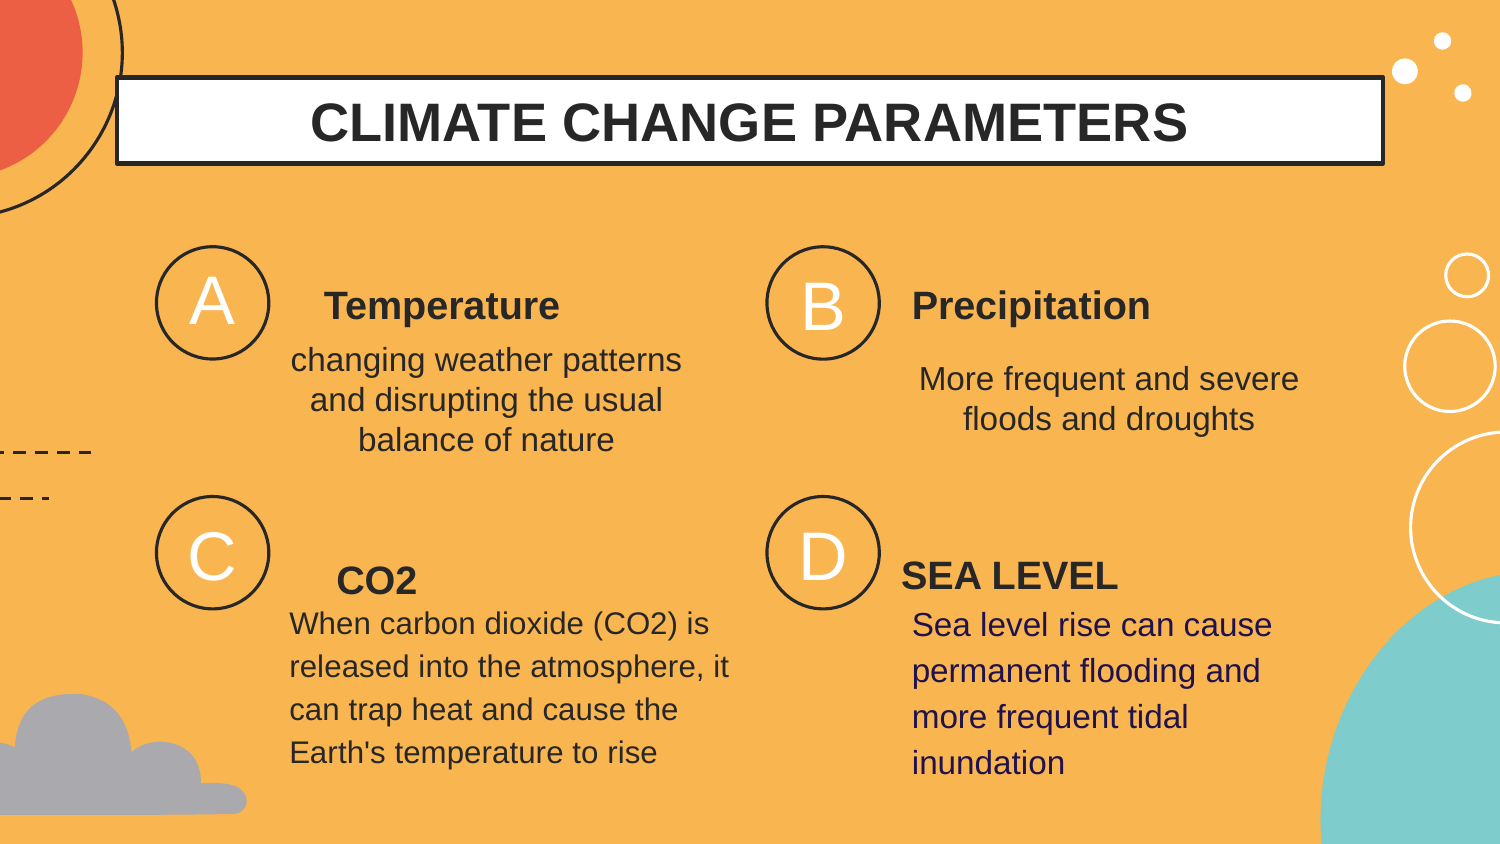

CLIMATE CHANGE PARAMETERS

Temperature
Precipitation

# A
B
changing weather patterns and disrupting the usual balance of nature

More frequent and severe floods and droughts

SEA LEVEL
CO2

C
D
When carbon dioxide (CO2) is released into the atmosphere, it can trap heat and cause the Earth's temperature to rise

Sea level rise can cause permanent flooding and more frequent tidal inundation